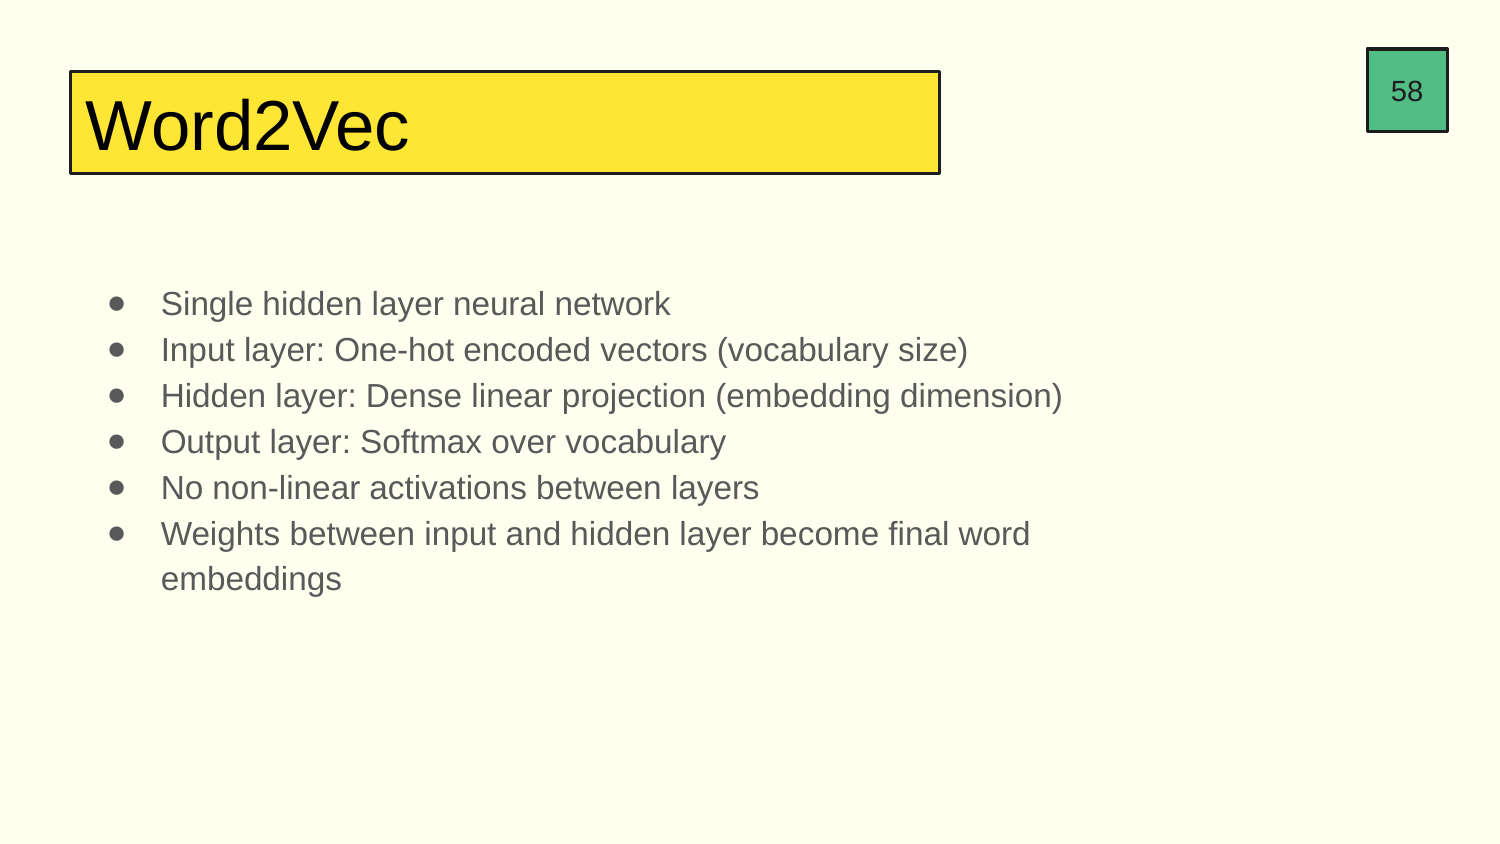

58
Word2Vec
Single hidden layer neural network
Input layer: One-hot encoded vectors (vocabulary size)
Hidden layer: Dense linear projection (embedding dimension)
Output layer: Softmax over vocabulary
No non-linear activations between layers
Weights between input and hidden layer become final word embeddings